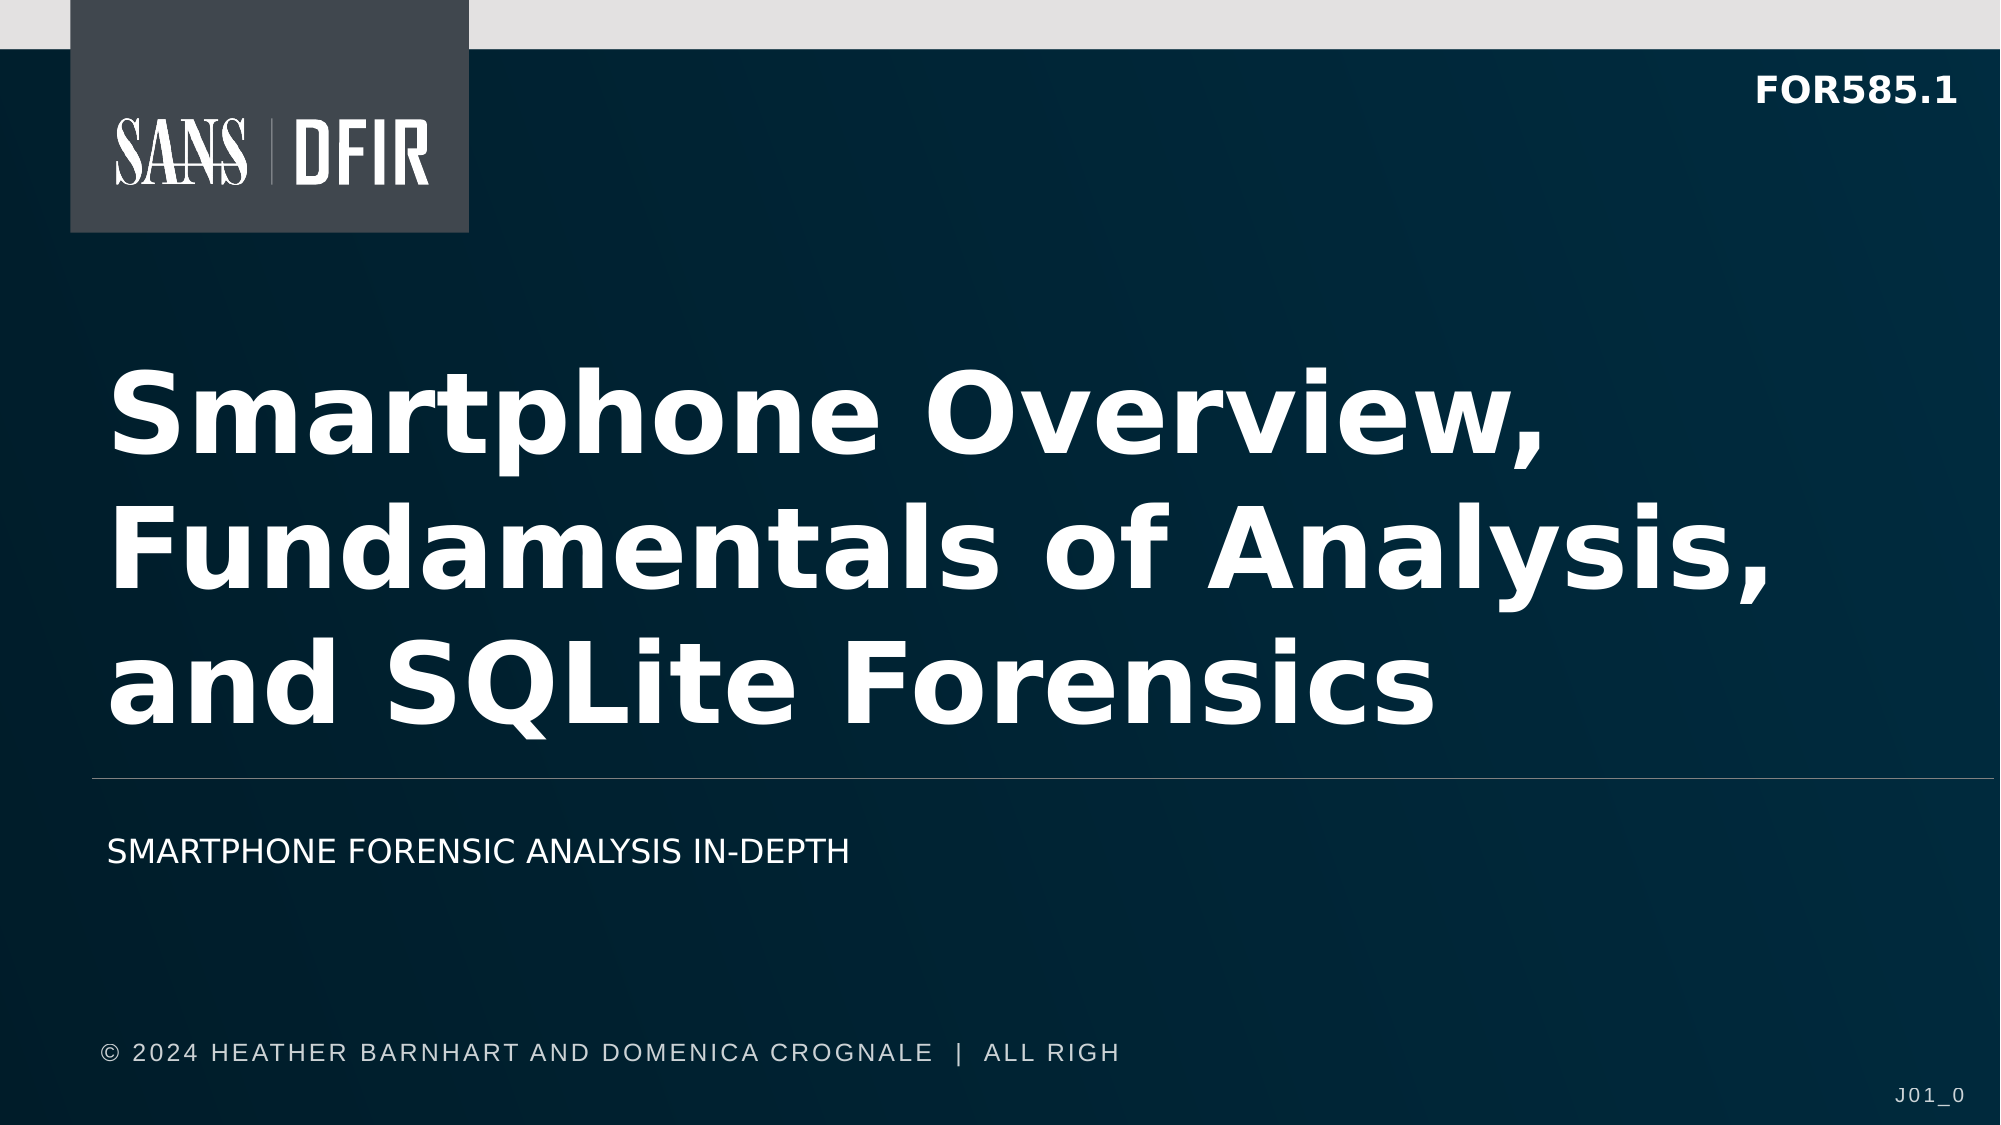

FOR585.1
Smartphone Overview, Fundamentals of Analysis, and SQLite Forensics
SMARTPHONE FORENSIC ANALYSIS IN-DEPTH
© 2024 Heather Barnhart and Domenica Crognale  |  all rights reserveD
J01_02